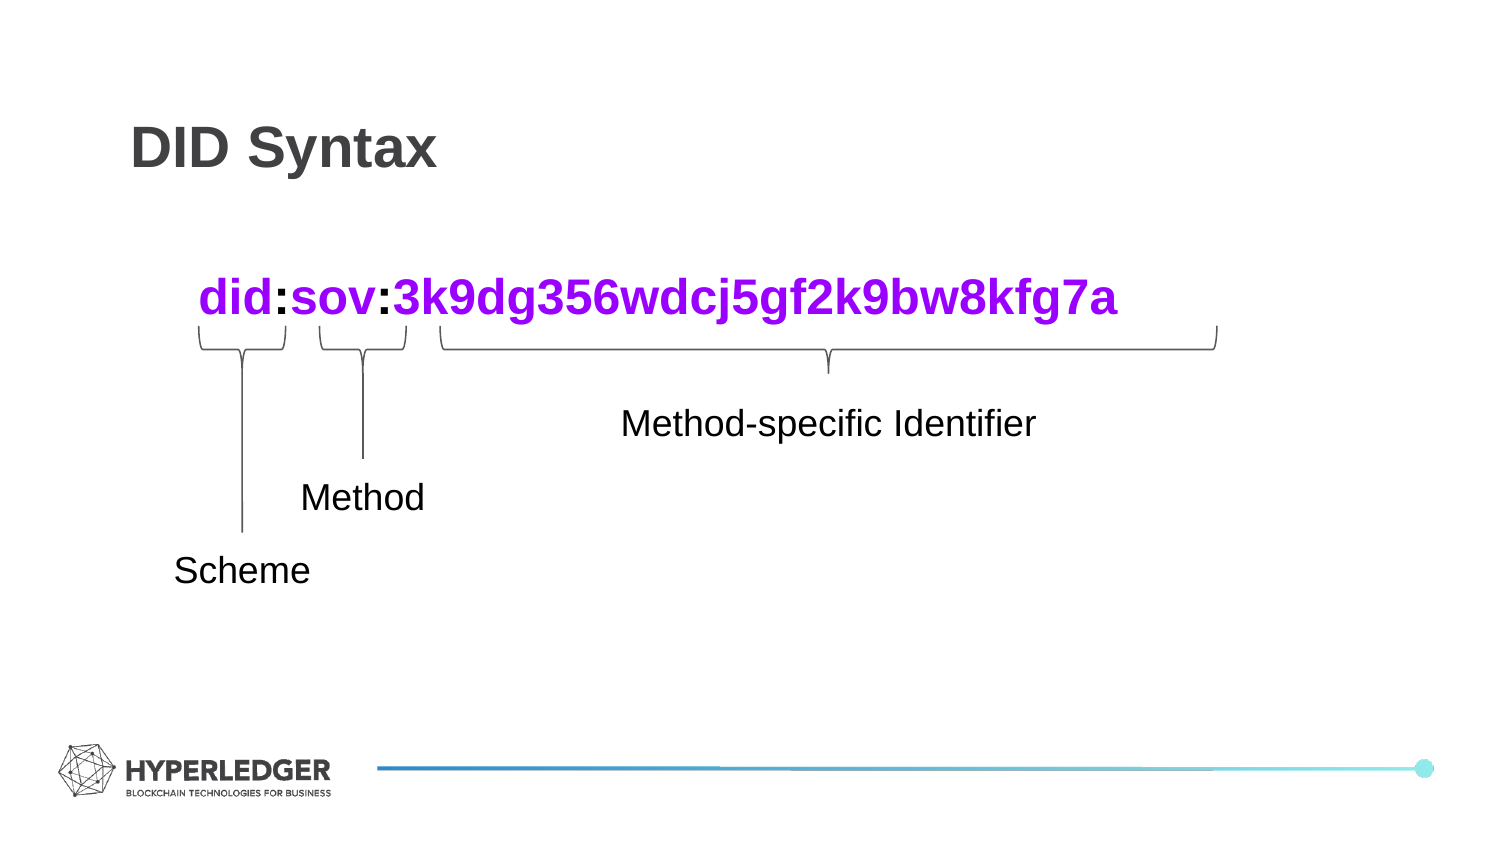

DID Syntax
did:sov:3k9dg356wdcj5gf2k9bw8kfg7a

Method-specific Identifier
Method
Scheme